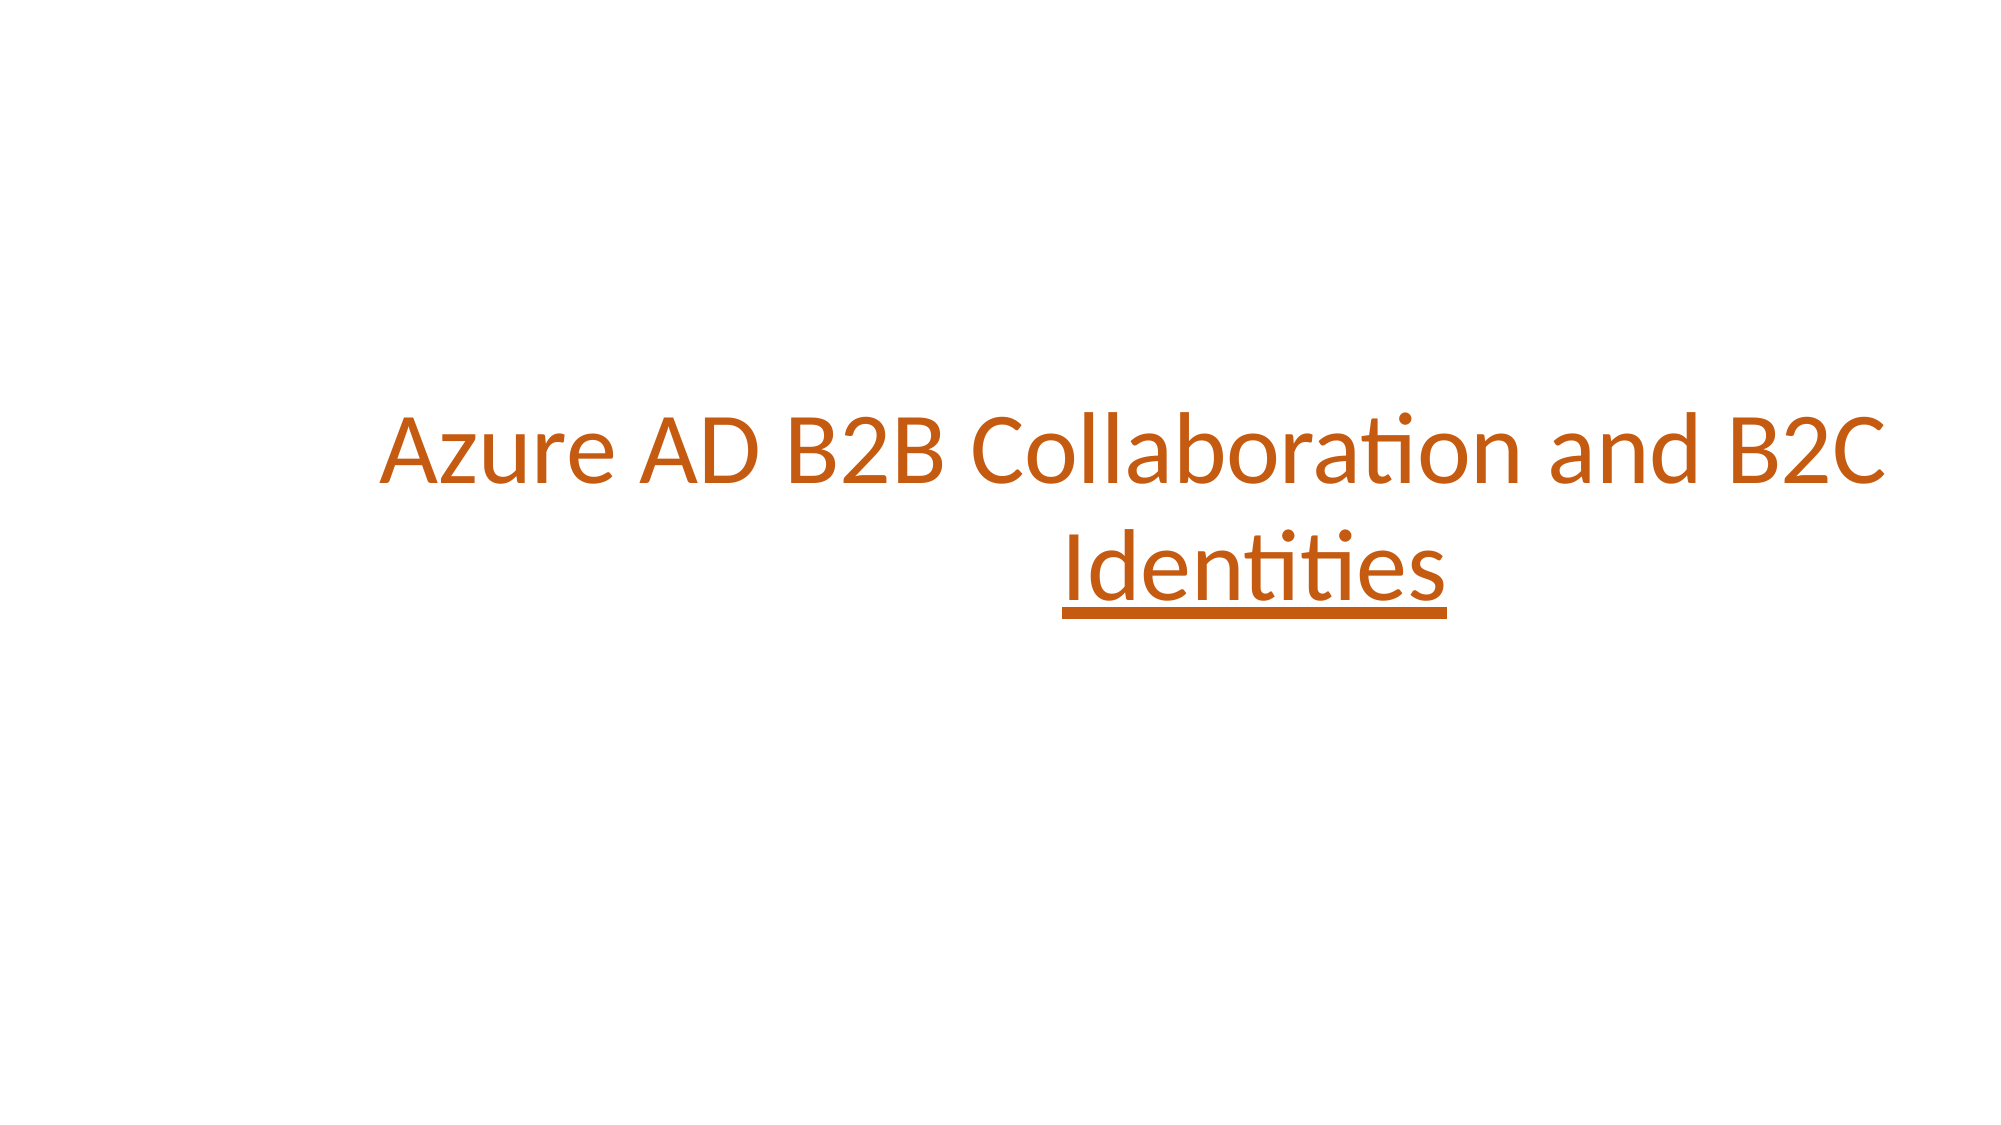

# Azure AD B2B Collaboration and B2C
	Identities